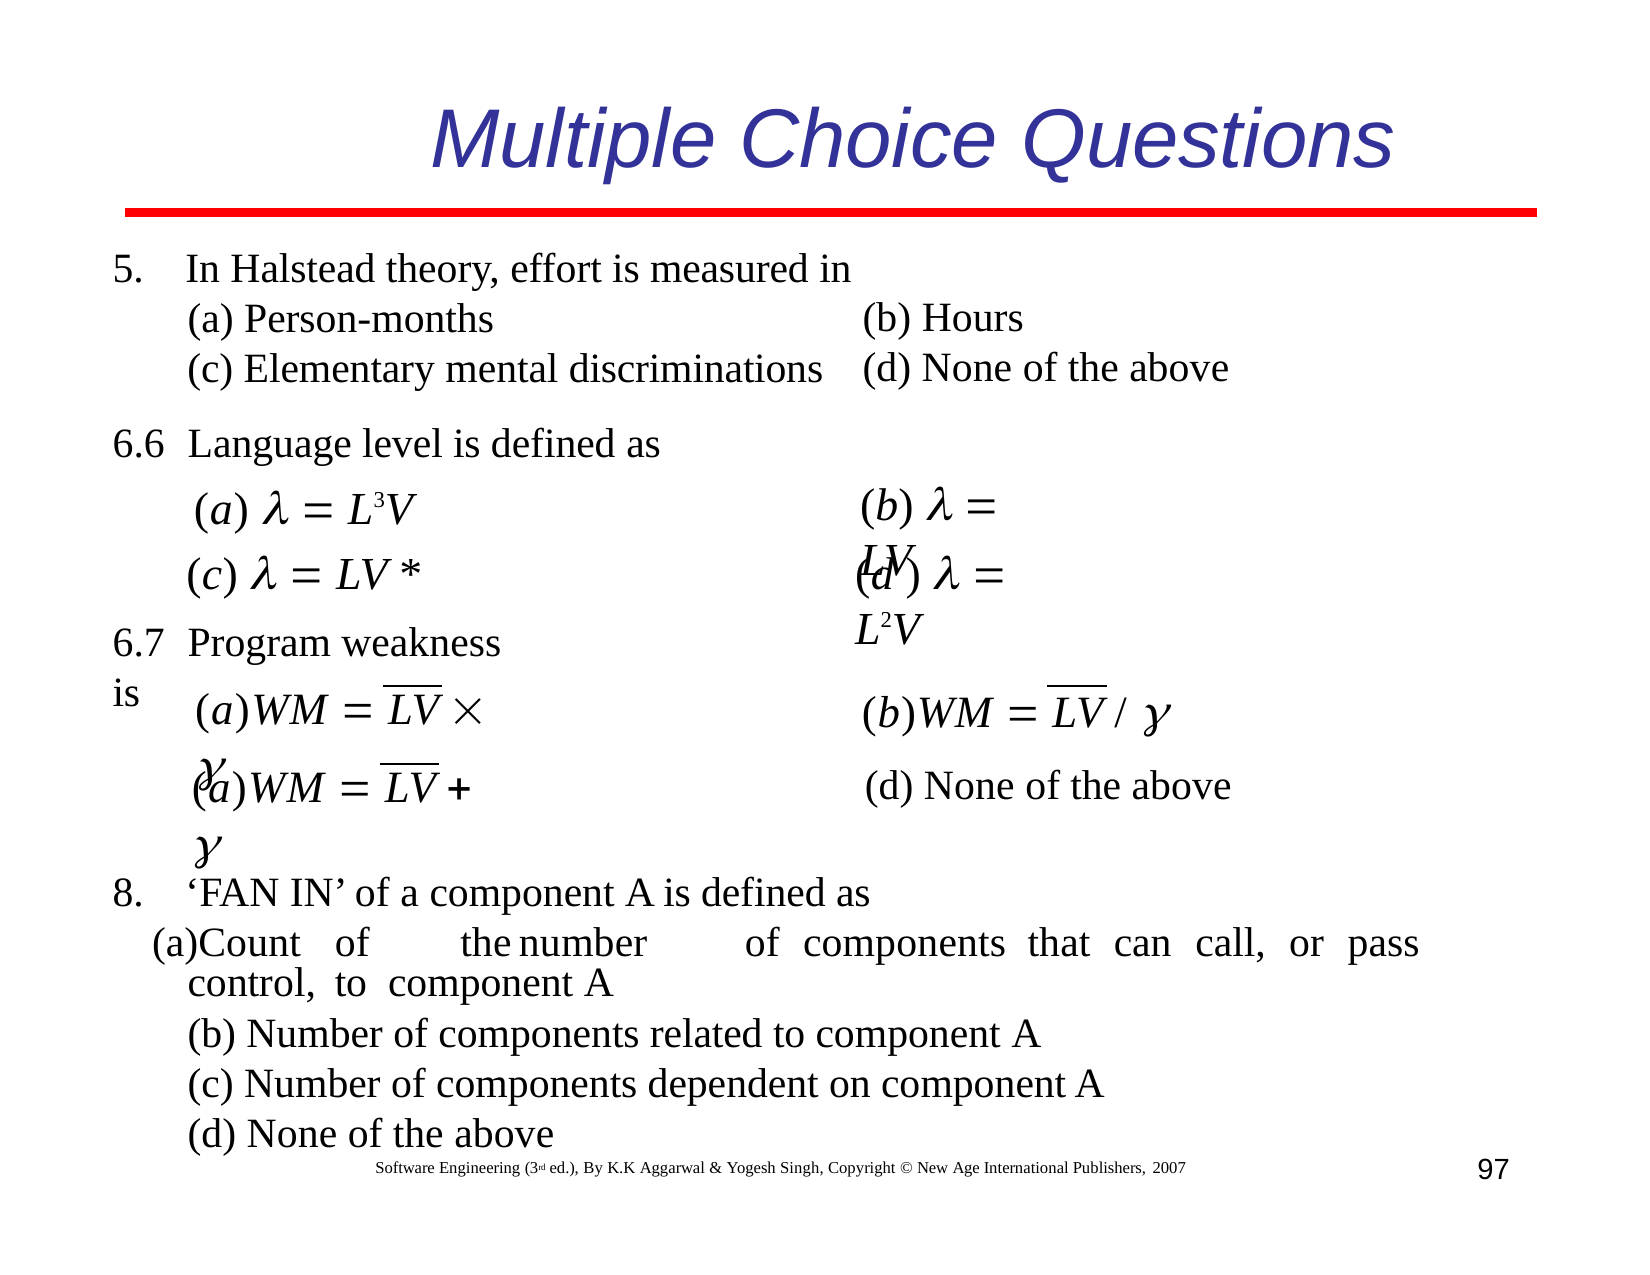

# Multiple Choice Questions

In Halstead theory, effort is measured in
Person-months
(c) Elementary mental discriminations
6.6	Language level is defined as
(a) λ = L3V
(b) Hours
(d) None of the above
(b) λ = LV
(d ) λ = L2V
(c) λ = LV *
6.7	Program weakness is
(a)WM = LV × γ
(b)WM = LV / γ
(d) None of the above

(a)WM = LV + γ

‘FAN IN’ of a component A is defined as
Count	of	the	number	of	components	that	can	call,	or	pass	control,	to  component A
Number of components related to component A
Number of components dependent on component A
(d) None of the above
Software Engineering (3rd  ed.), By K.K Aggarwal & Yogesh Singh, Copyright © New Age International Publishers, 2007
97